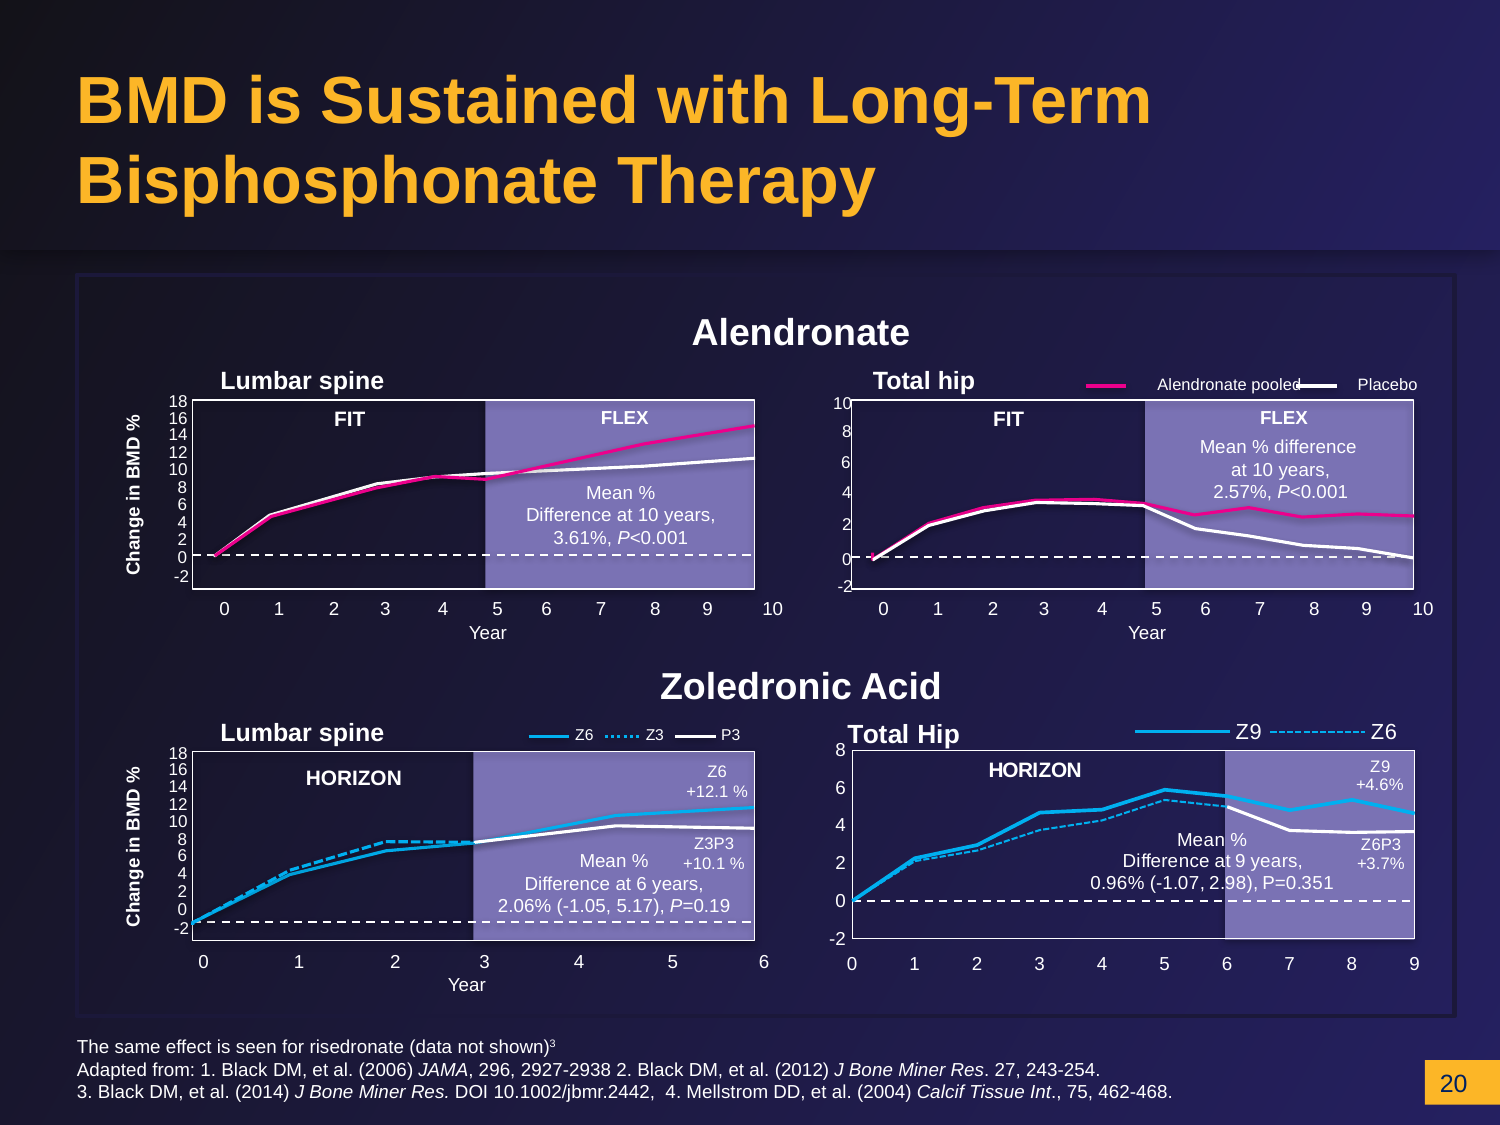

# BMD is Sustained with Long-Term Bisphosphonate Therapy

Alendronate
Lumbar spine
Total hip
Alendronate pooled
Placebo
18
10
FIT
FLEX
FIT
FLEX
16

8
14

Mean % difference
at 10 years,
2.57%, P<0.001
12
6
10

8
Mean %
Difference at 10 years,
3.61%, P<0.001
4
Change in BMD %
6

4
2
2
0
0
-2
-2
0
1
2
3
4
5
6
7
8
9
10
0
1
2
3
4
5
6
7
8
9
10
Year
Year
Zoledronic Acid
Lumbar spine

### Chart: Total Hip

| Category | Z9 | Z6 | P3 |
|---|---|---|---|
Z3
Z6
P3
18

16

HORIZON
Z6
+12.1 %
14
12
10

8

Change in BMD %
Z3P3
+10.1 %
6
Mean %
Difference at 6 years,
2.06% (-1.05, 5.17), P=0.19

4
2
0
-2
0
1
2
3
4
5
6
Year
The same effect is seen for risedronate (data not shown)3
Adapted from: 1. Black DM, et al. (2006) JAMA, 296, 2927-2938 2. Black DM, et al. (2012) J Bone Miner Res. 27, 243-254.
3. Black DM, et al. (2014) J Bone Miner Res. DOI 10.1002/jbmr.2442,  4. Mellstrom DD, et al. (2004) Calcif Tissue Int., 75, 462-468.